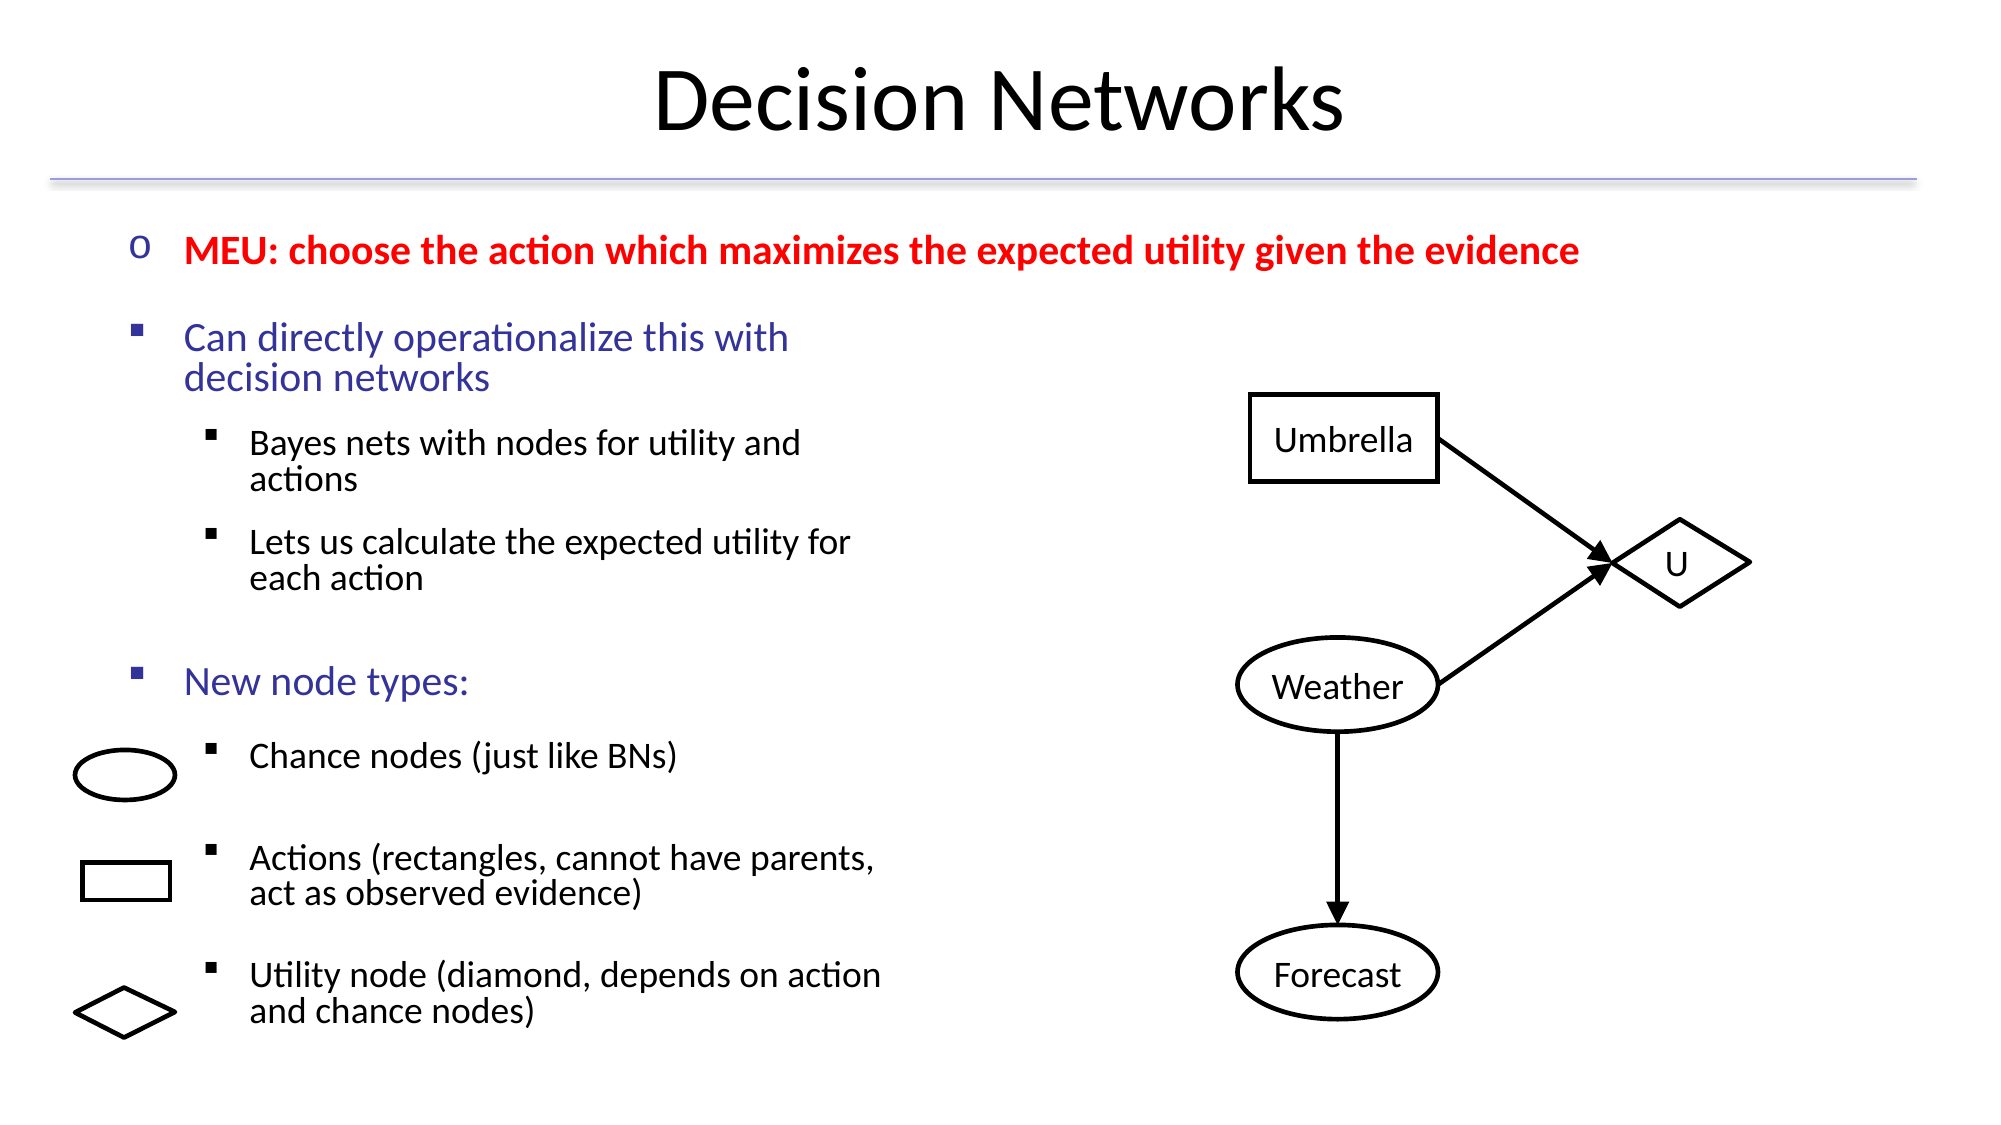

# Decision Networks
MEU: choose the action which maximizes the expected utility given the evidence

Can directly operationalize this with decision networks

Bayes nets with nodes for utility and actions

Lets us calculate the expected utility for each action

New node types:

Chance nodes (just like BNs)

Actions (rectangles, cannot have parents, act as observed evidence)

Utility node (diamond, depends on action and chance nodes)
Umbrella

U
Weather

Forecast